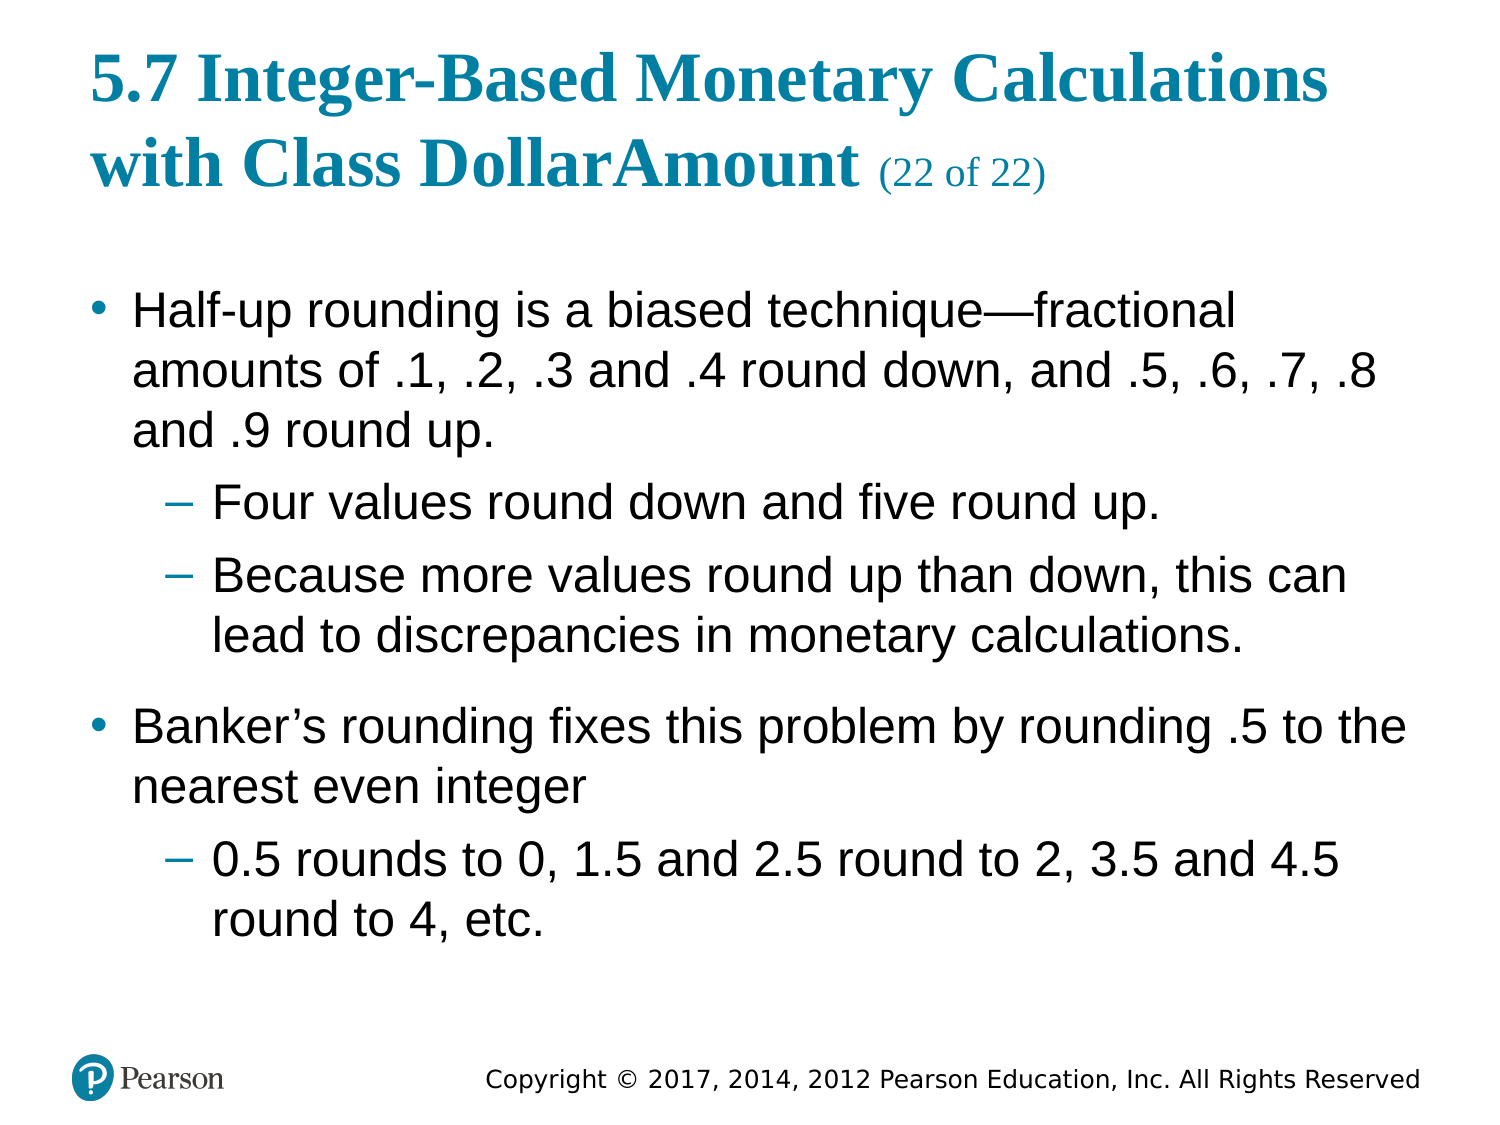

# 5.7 Integer-Based Monetary Calculations with Class DollarAmount (22 of 22)
Half-up rounding is a biased technique—fractional amounts of .1, .2, .3 and .4 round down, and .5, .6, .7, .8 and .9 round up.
Four values round down and five round up.
Because more values round up than down, this can lead to discrepancies in monetary calculations.
Banker’s rounding fixes this problem by rounding .5 to the nearest even integer
0.5 rounds to 0, 1.5 and 2.5 round to 2, 3.5 and 4.5 round to 4, etc.